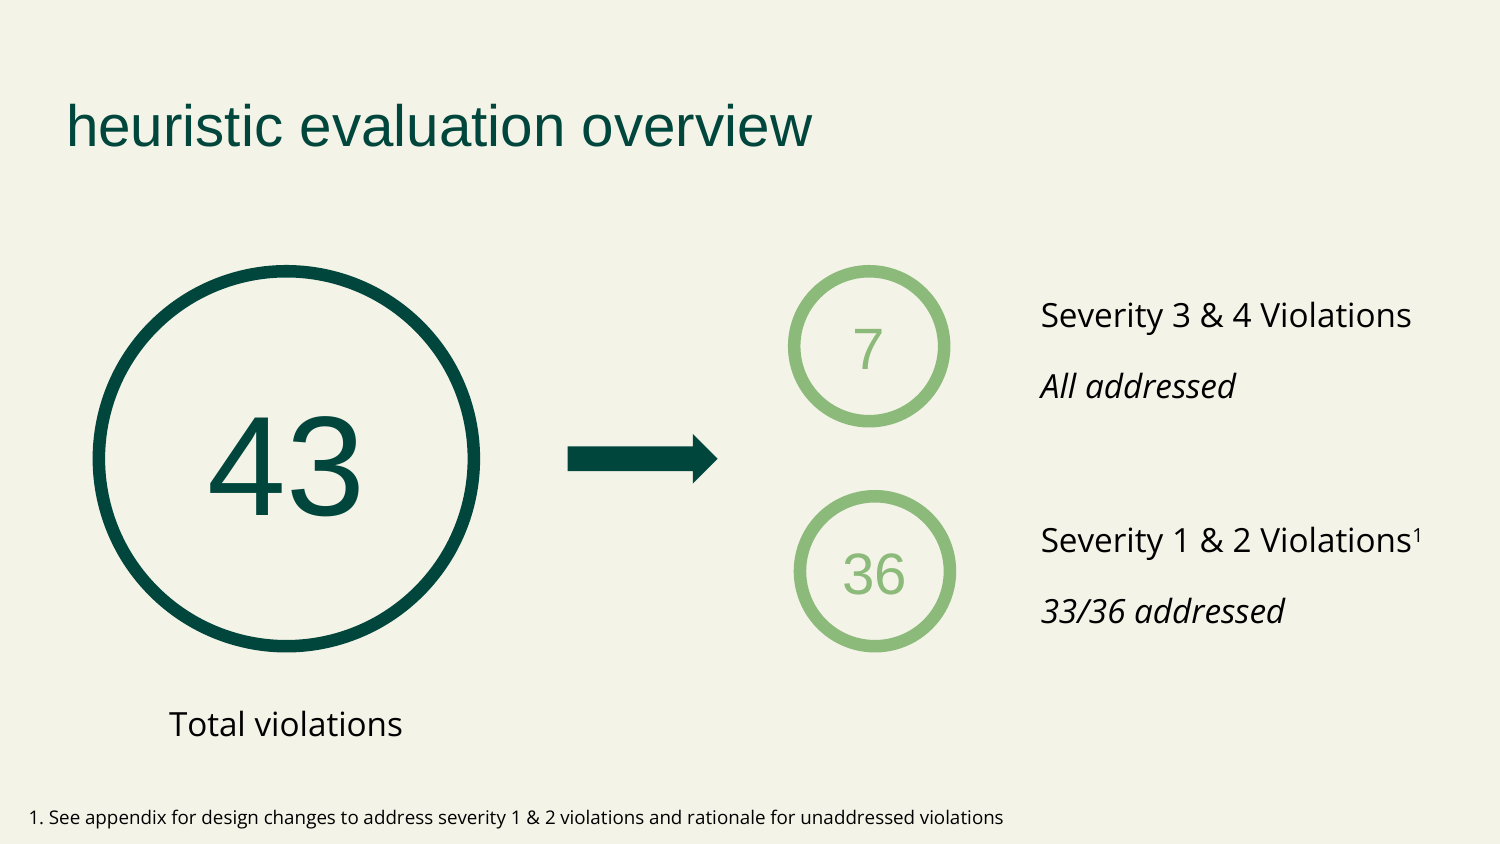

# heuristic evaluation overview
Severity 3 & 4 Violations
All addressed
43
7

36
Severity 1 & 2 Violations1
33/36 addressed
Total violations
1. See appendix for design changes to address severity 1 & 2 violations and rationale for unaddressed violations